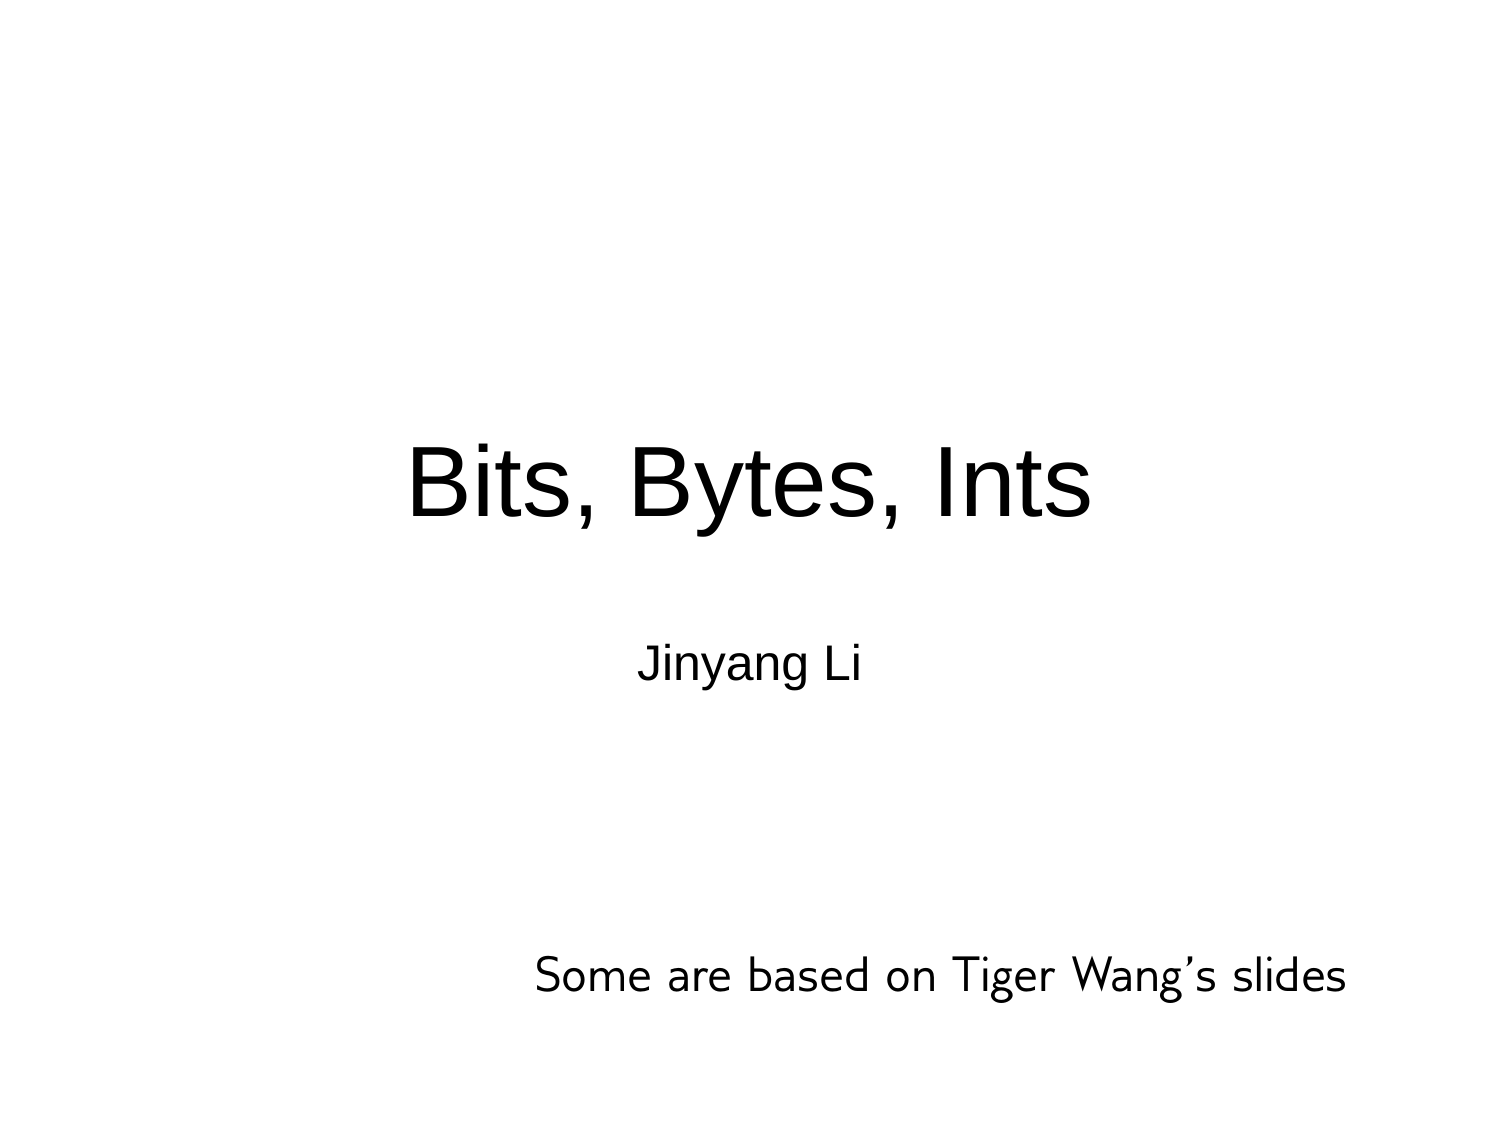

# Bits, Bytes, Ints
Jinyang Li
Some are based on Tiger Wang’s slides